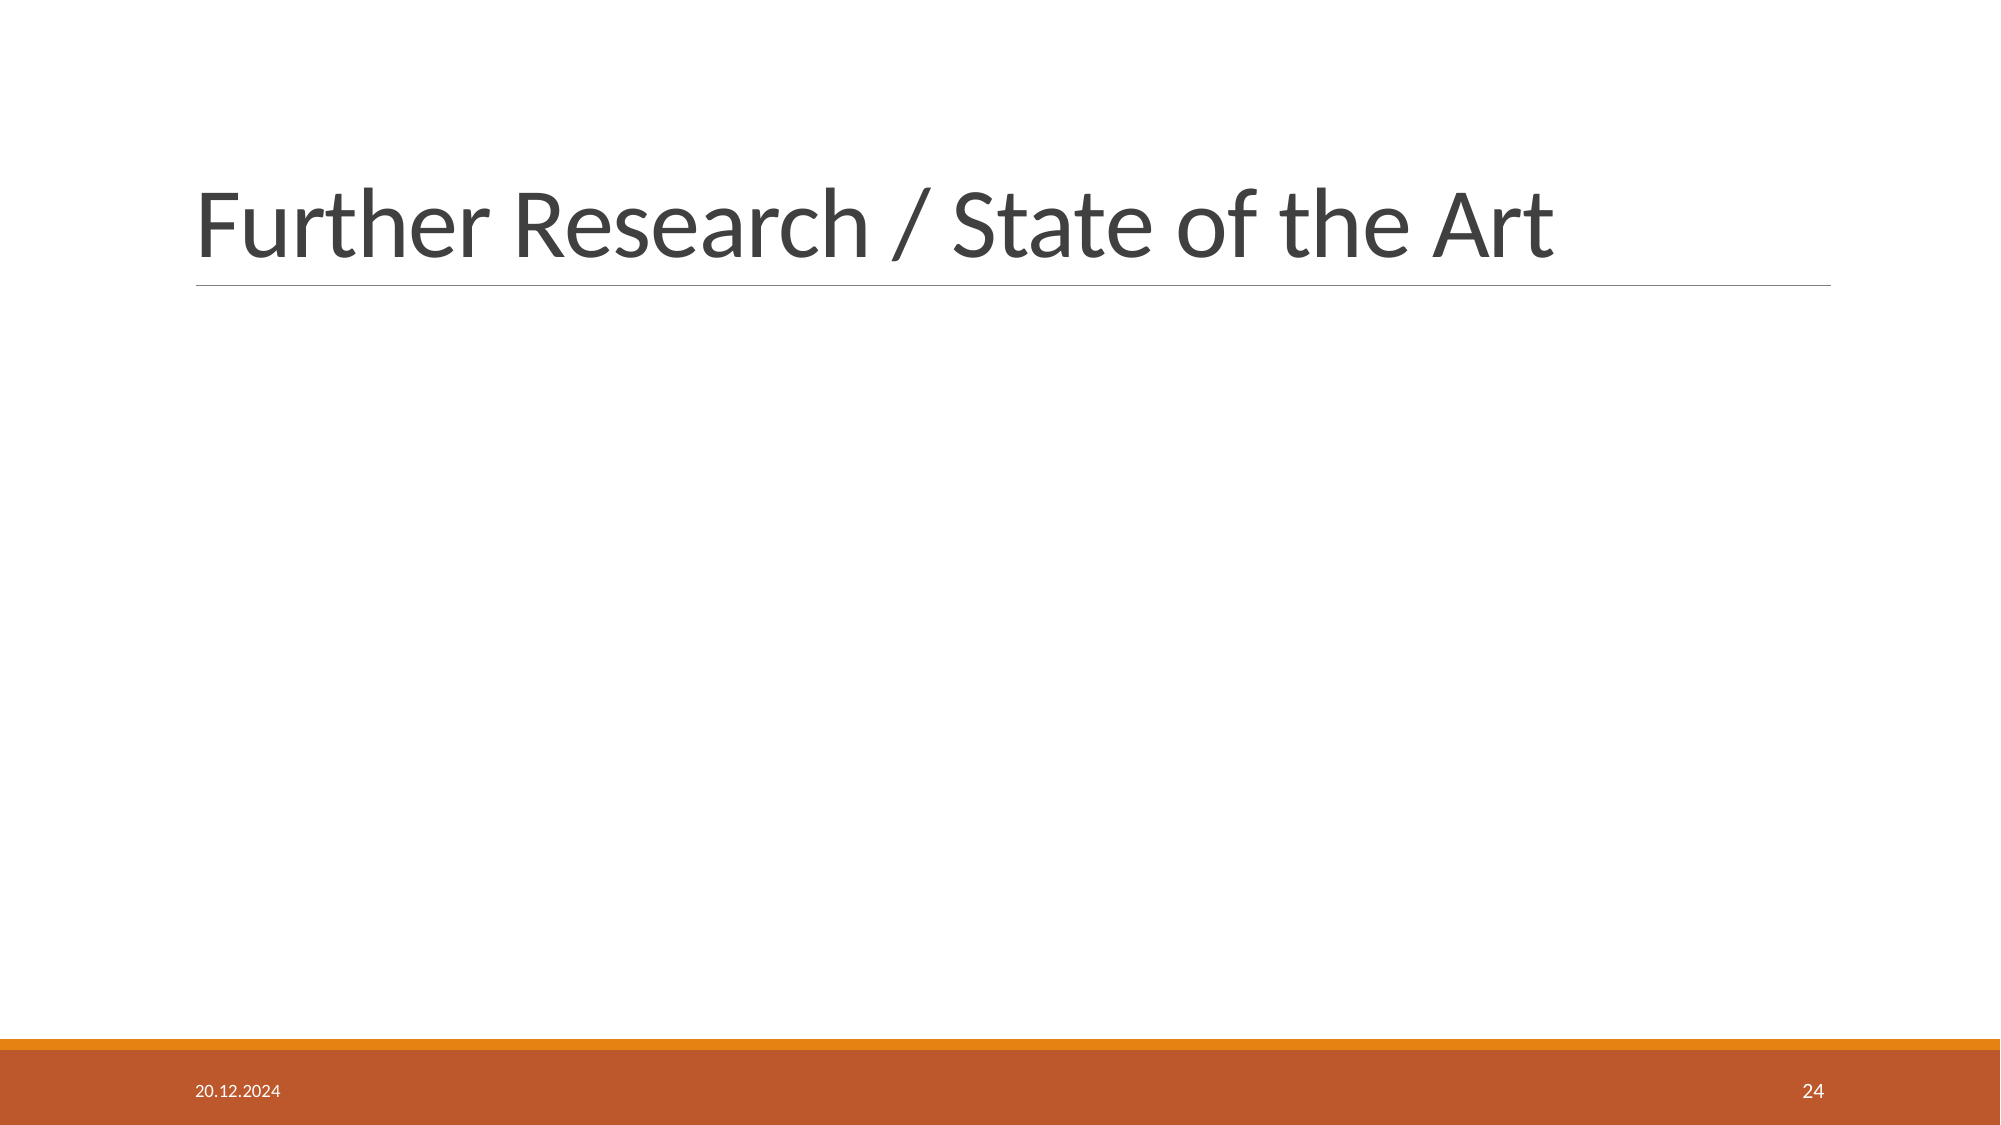

# Further Research / State of the Art

20.12.2024
24